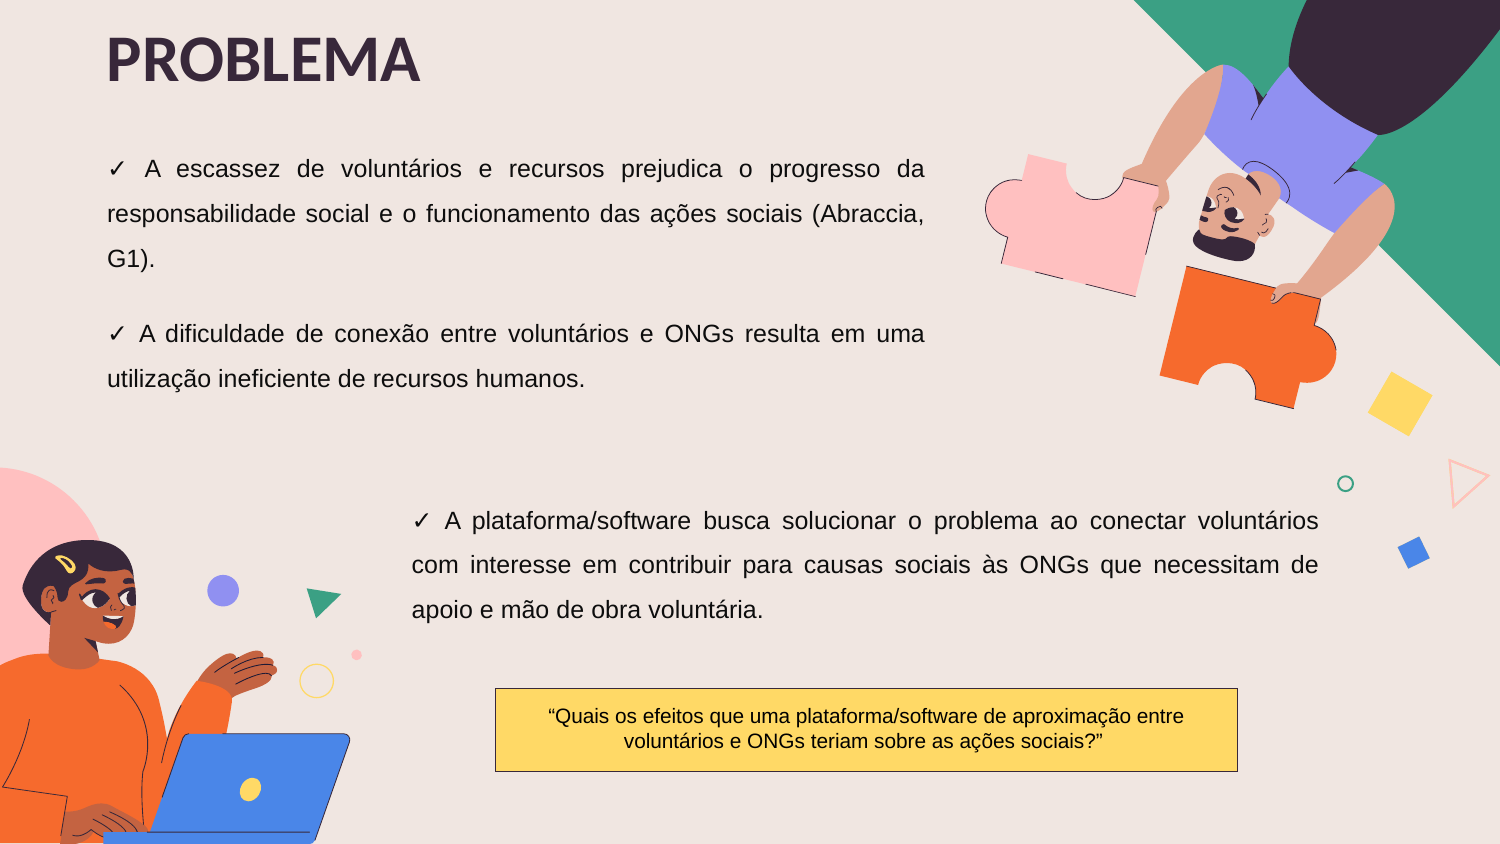

# PROBLEMA

✓ A escassez de voluntários e recursos prejudica o progresso da responsabilidade social e o funcionamento das ações sociais (Abraccia, G1).

✓ A dificuldade de conexão entre voluntários e ONGs resulta em uma utilização ineficiente de recursos humanos.

✓ A plataforma/software busca solucionar o problema ao conectar voluntários com interesse em contribuir para causas sociais às ONGs que necessitam de apoio e mão de obra voluntária.

“Quais os efeitos que uma plataforma/software de aproximação entre voluntários e ONGs teriam sobre as ações sociais?”